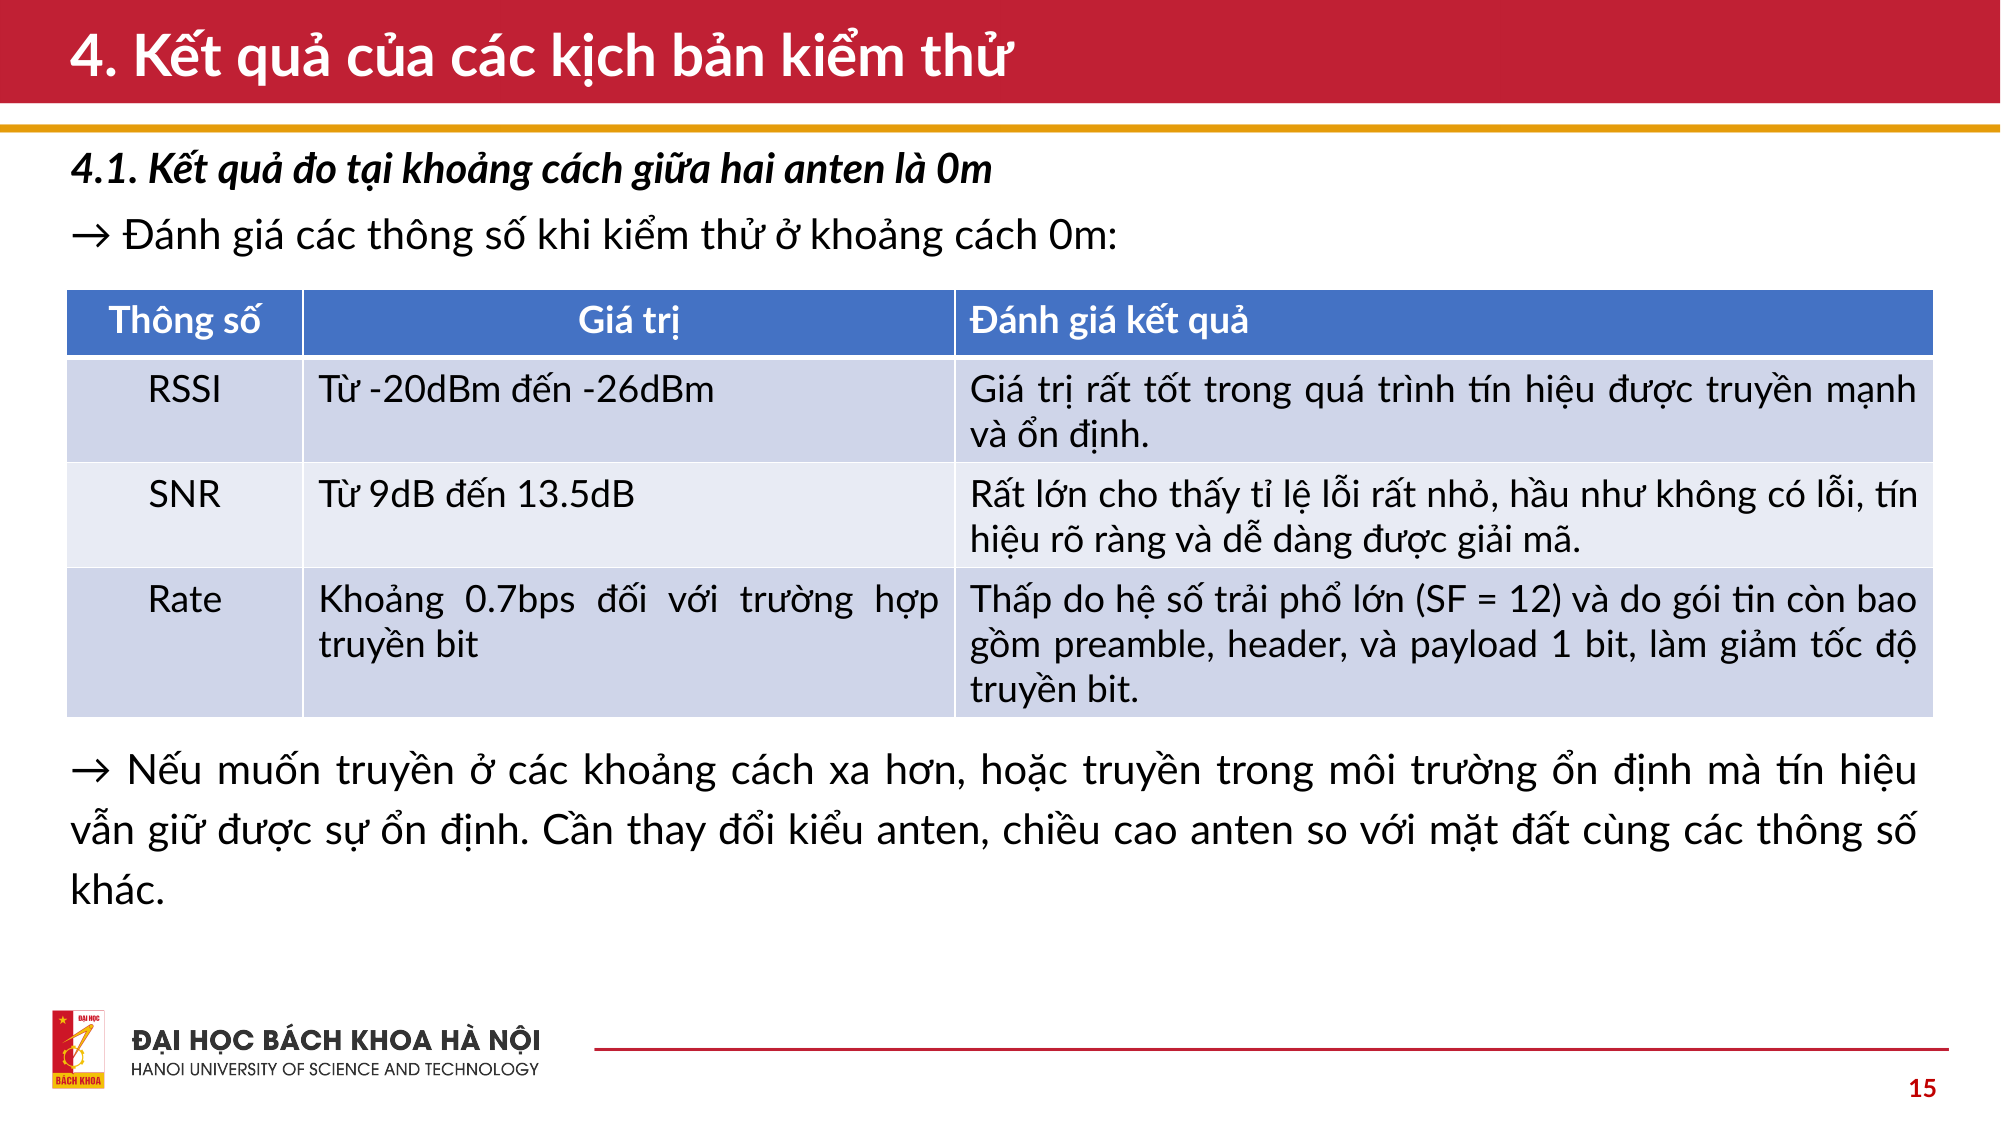

# 4. Kết quả của các kịch bản kiểm thử
4.1. Kết quả đo tại khoảng cách giữa hai anten là 0m
→ Đánh giá các thông số khi kiểm thử ở khoảng cách 0m:
| Thông số | Giá trị | Đánh giá kết quả |
| --- | --- | --- |
| RSSI | Từ -20dBm đến -26dBm | Giá trị rất tốt trong quá trình tín hiệu được truyền mạnh và ổn định. |
| SNR | Từ 9dB đến 13.5dB | Rất lớn cho thấy tỉ lệ lỗi rất nhỏ, hầu như không có lỗi, tín hiệu rõ ràng và dễ dàng được giải mã. |
| Rate | Khoảng 0.7bps đối với trường hợp truyền bit | Thấp do hệ số trải phổ lớn (SF = 12) và do gói tin còn bao gồm preamble, header, và payload 1 bit, làm giảm tốc độ truyền bit. |
→ Nếu muốn truyền ở các khoảng cách xa hơn, hoặc truyền trong môi trường ổn định mà tín hiệu vẫn giữ được sự ổn định. Cần thay đổi kiểu anten, chiều cao anten so với mặt đất cùng các thông số khác.
15